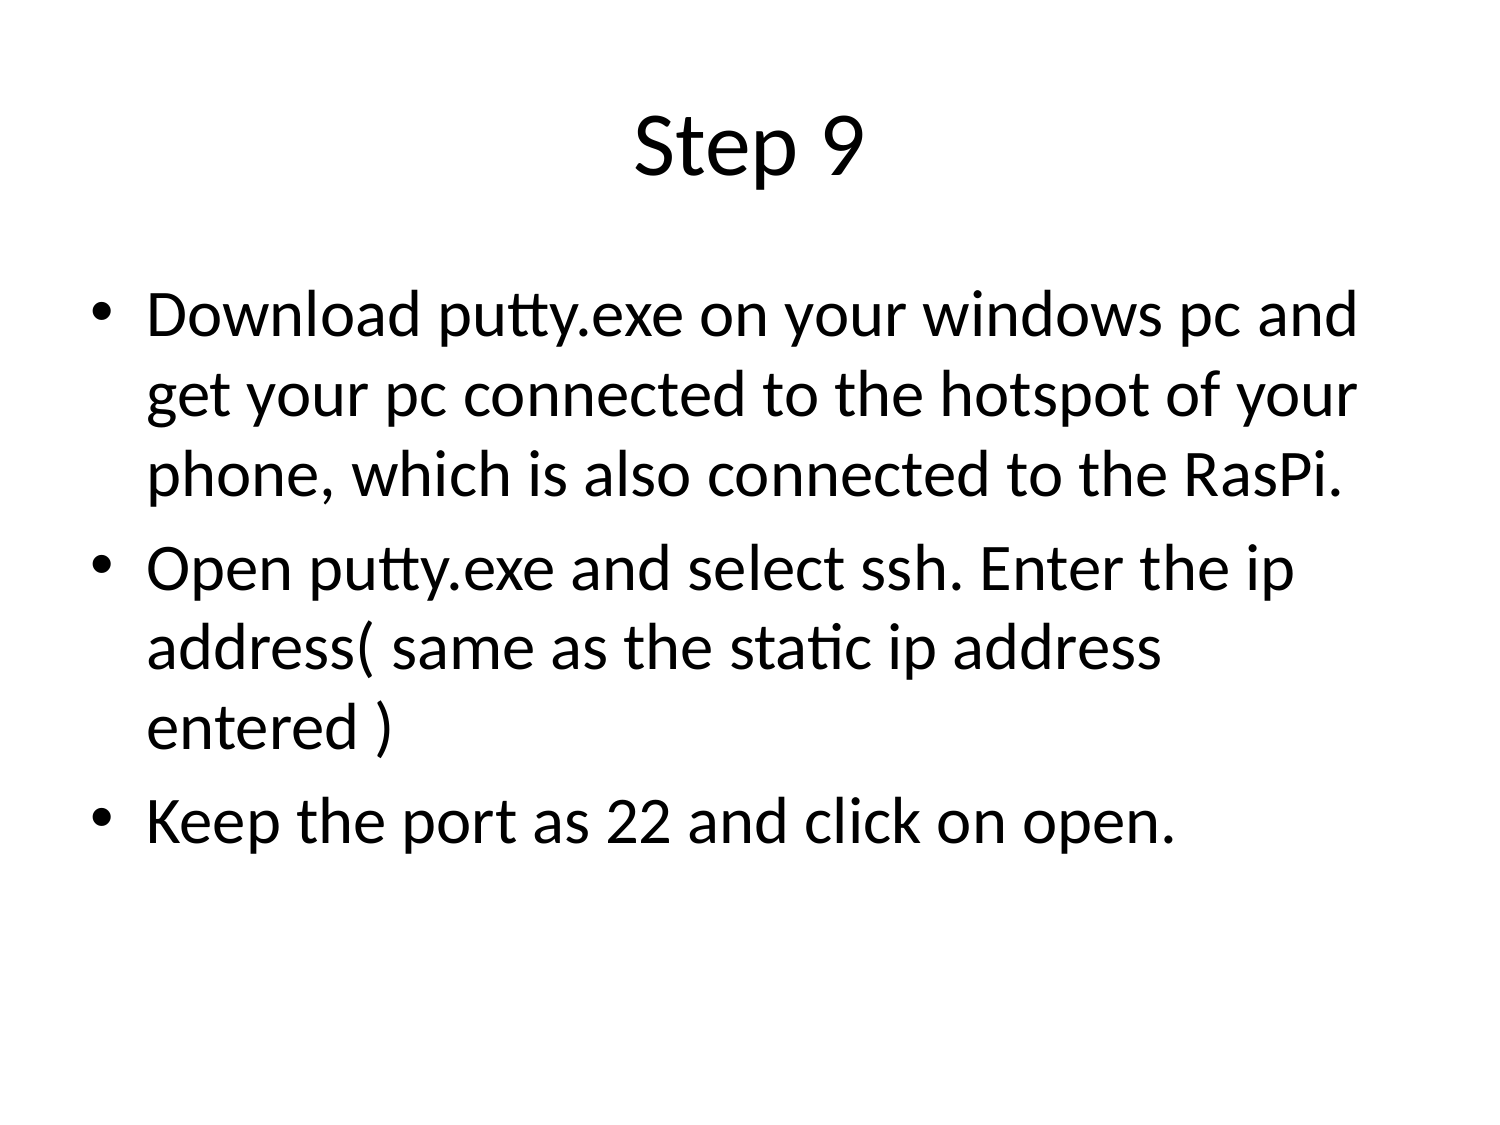

# Step 9
Download putty.exe on your windows pc and get your pc connected to the hotspot of your phone, which is also connected to the RasPi.
Open putty.exe and select ssh. Enter the ip address( same as the static ip address entered )
Keep the port as 22 and click on open.